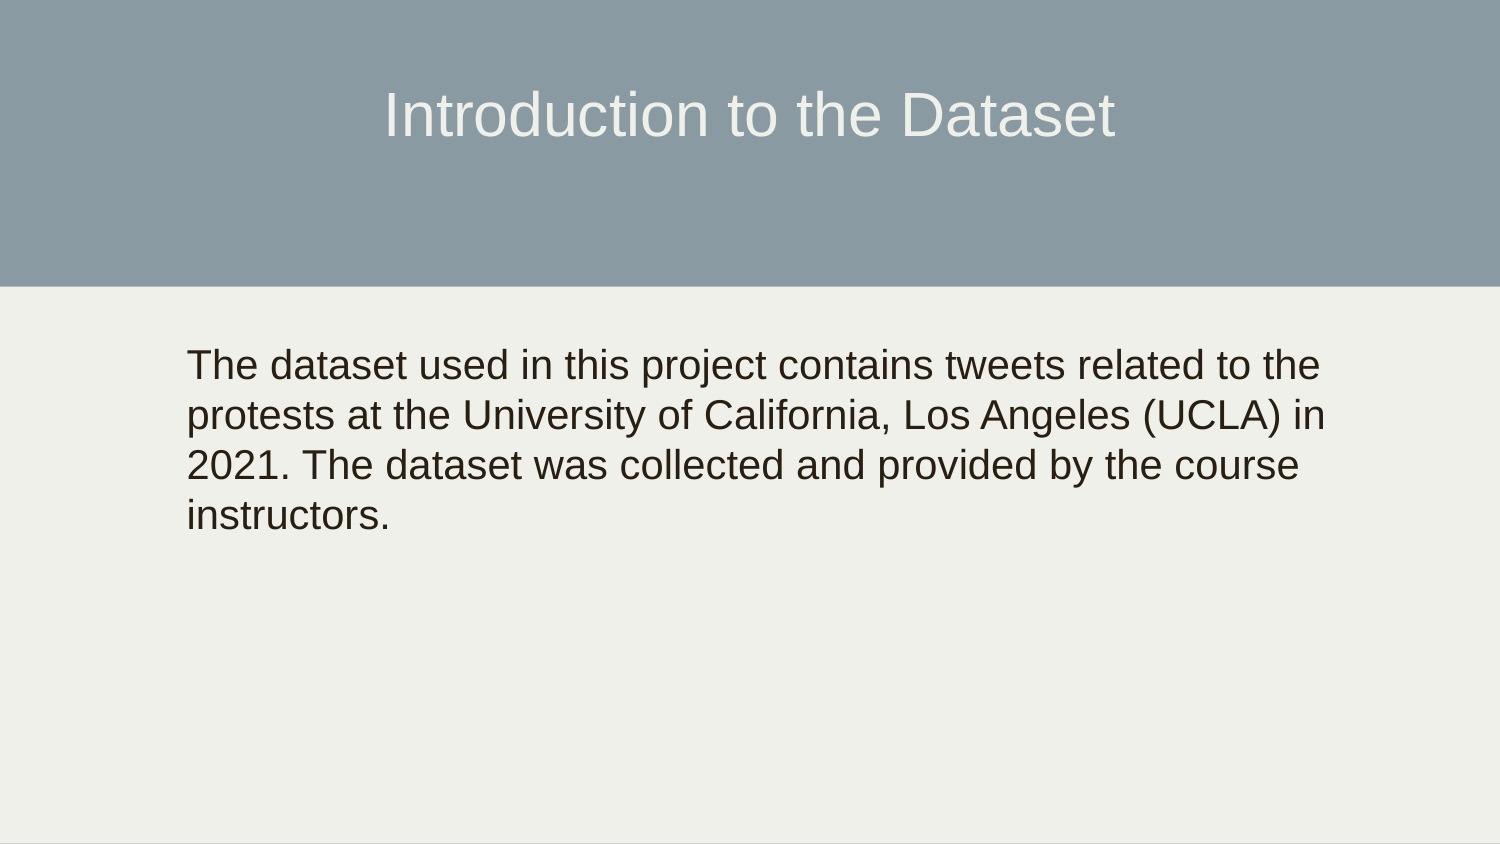

# Introduction to the Dataset
The dataset used in this project contains tweets related to the protests at the University of California, Los Angeles (UCLA) in 2021. The dataset was collected and provided by the course instructors.